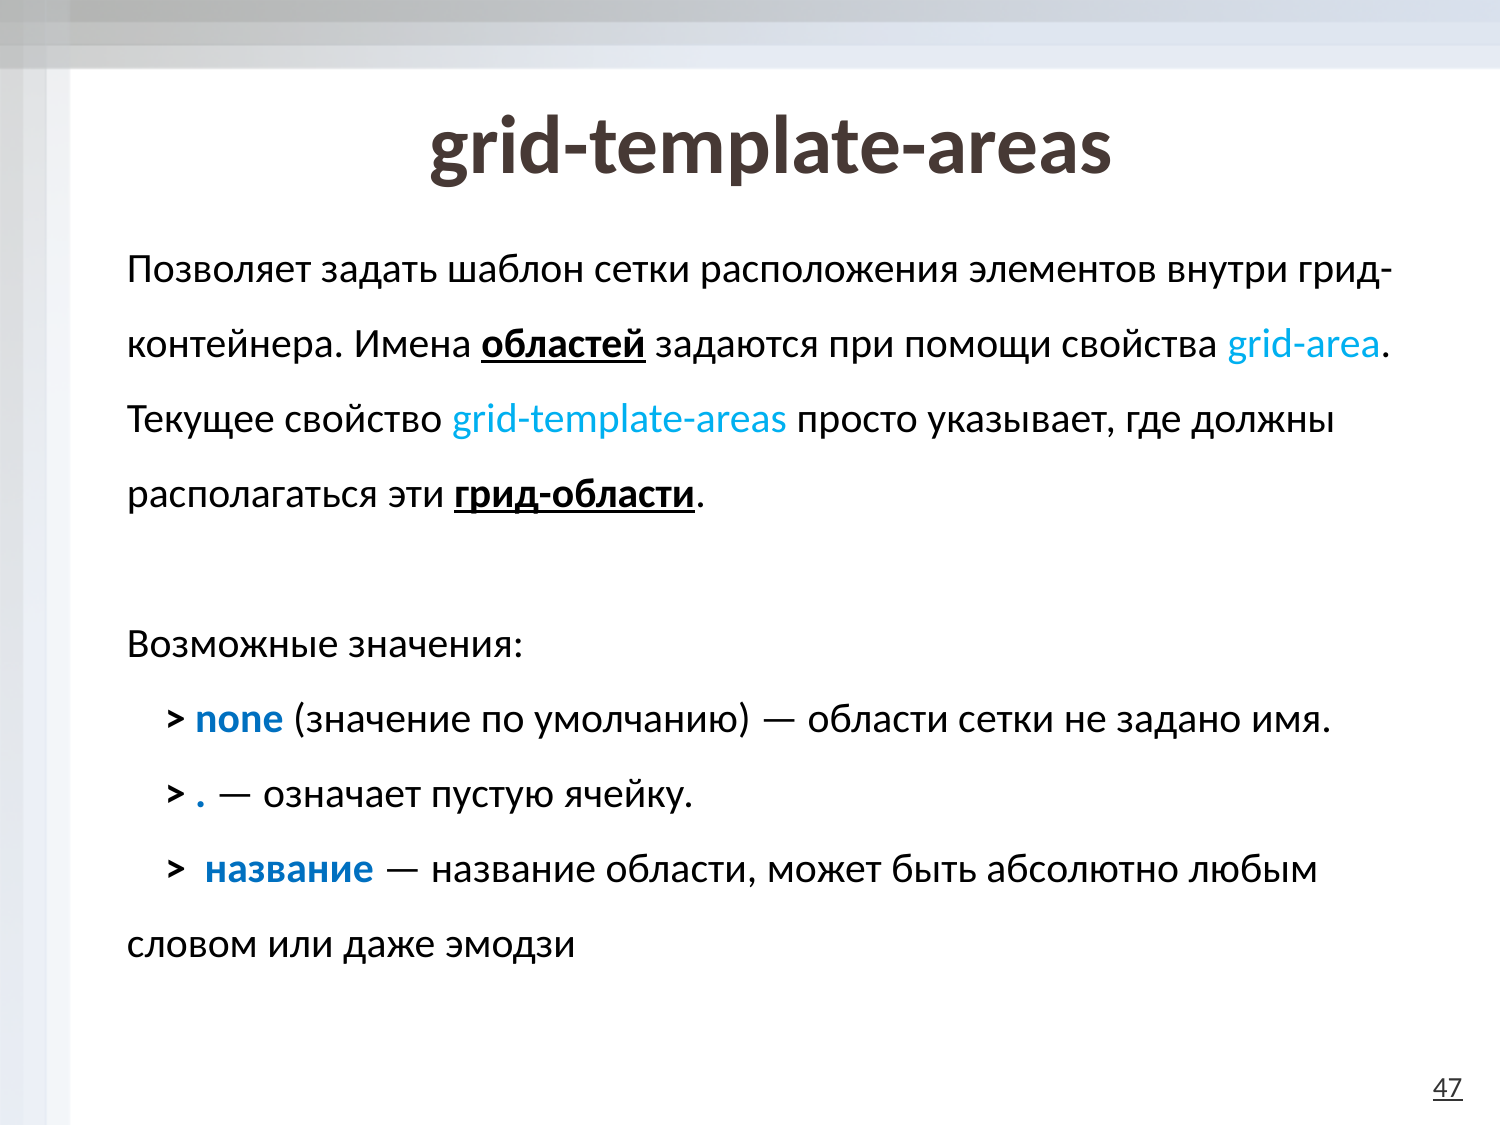

# grid-template-areas
Позволяет задать шаблон сетки расположения элементов внутри грид-контейнера. Имена областей задаются при помощи свойства grid-area. Текущее свойство grid-template-areas просто указывает, где должны располагаться эти грид-области.

Возможные значения:
    > none (значение по умолчанию) — области сетки не задано имя.
    > . — означает пустую ячейку.
    >  название — название области, может быть абсолютно любым словом или даже эмодзи

47